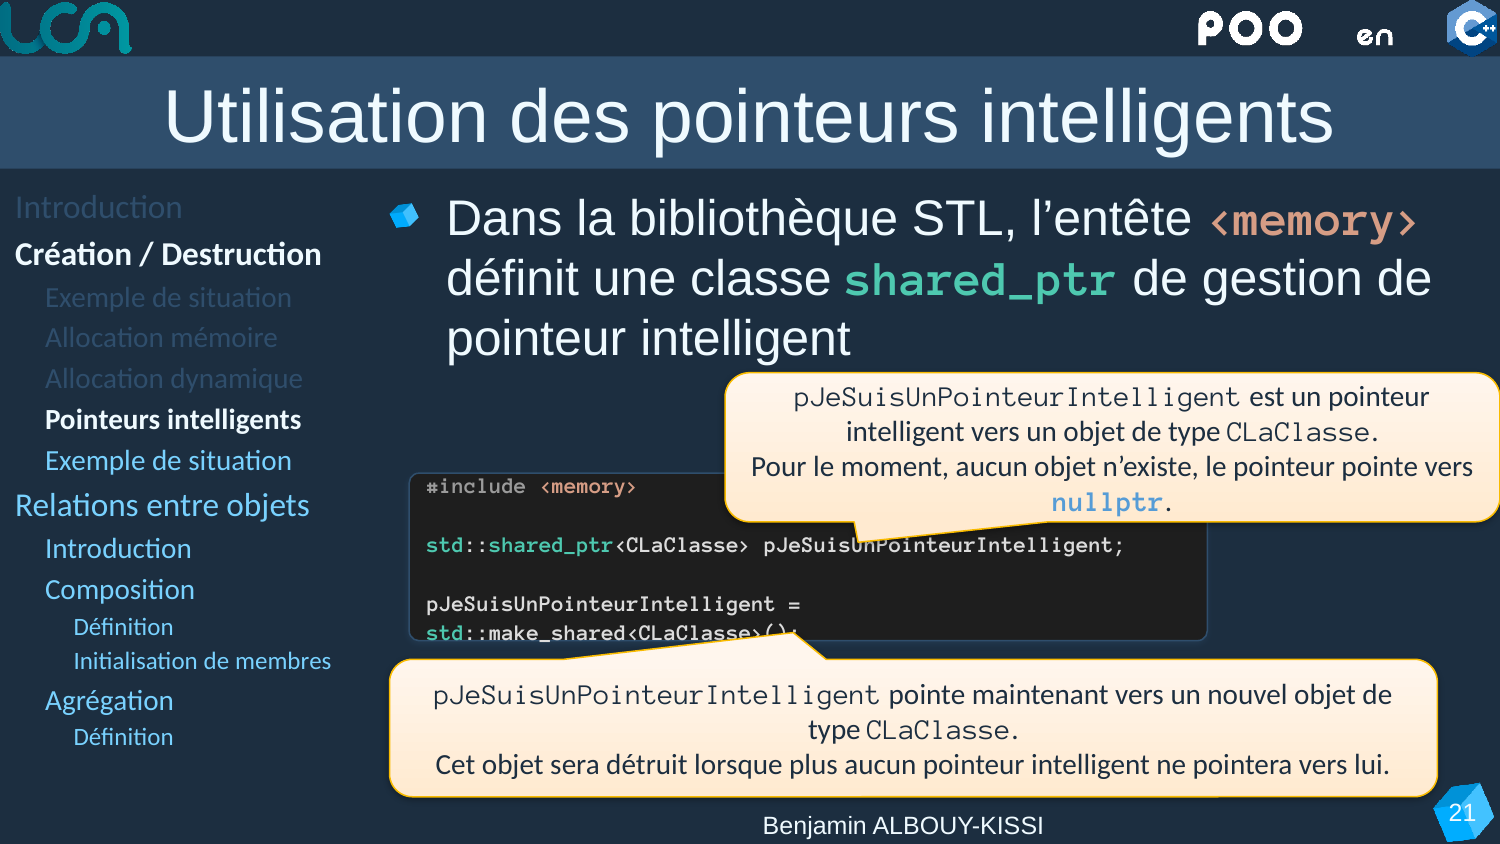

# Utilisation des pointeurs intelligents
Introduction
Création / Destruction
Exemple de situation
Allocation mémoire
Allocation dynamique
Pointeurs intelligents
Exemple de situation
Relations entre objets
Introduction
Composition
Définition
Initialisation de membres
Agrégation
Définition

Dans la bibliothèque STL, l’entête <memory> définit une classe shared_ptr de gestion de pointeur intelligent

pJeSuisUnPointeurIntelligent est un pointeur intelligent vers un objet de type CLaClasse.
Pour le moment, aucun objet n’existe, le pointeur pointe vers nullptr.
#include <memory>

std::shared_ptr<CLaClasse> pJeSuisUnPointeurIntelligent;

pJeSuisUnPointeurIntelligent = std::make_shared<CLaClasse>();
pJeSuisUnPointeurIntelligent pointe maintenant vers un nouvel objet de type CLaClasse.
Cet objet sera détruit lorsque plus aucun pointeur intelligent ne pointera vers lui.
21
Benjamin ALBOUY-KISSI